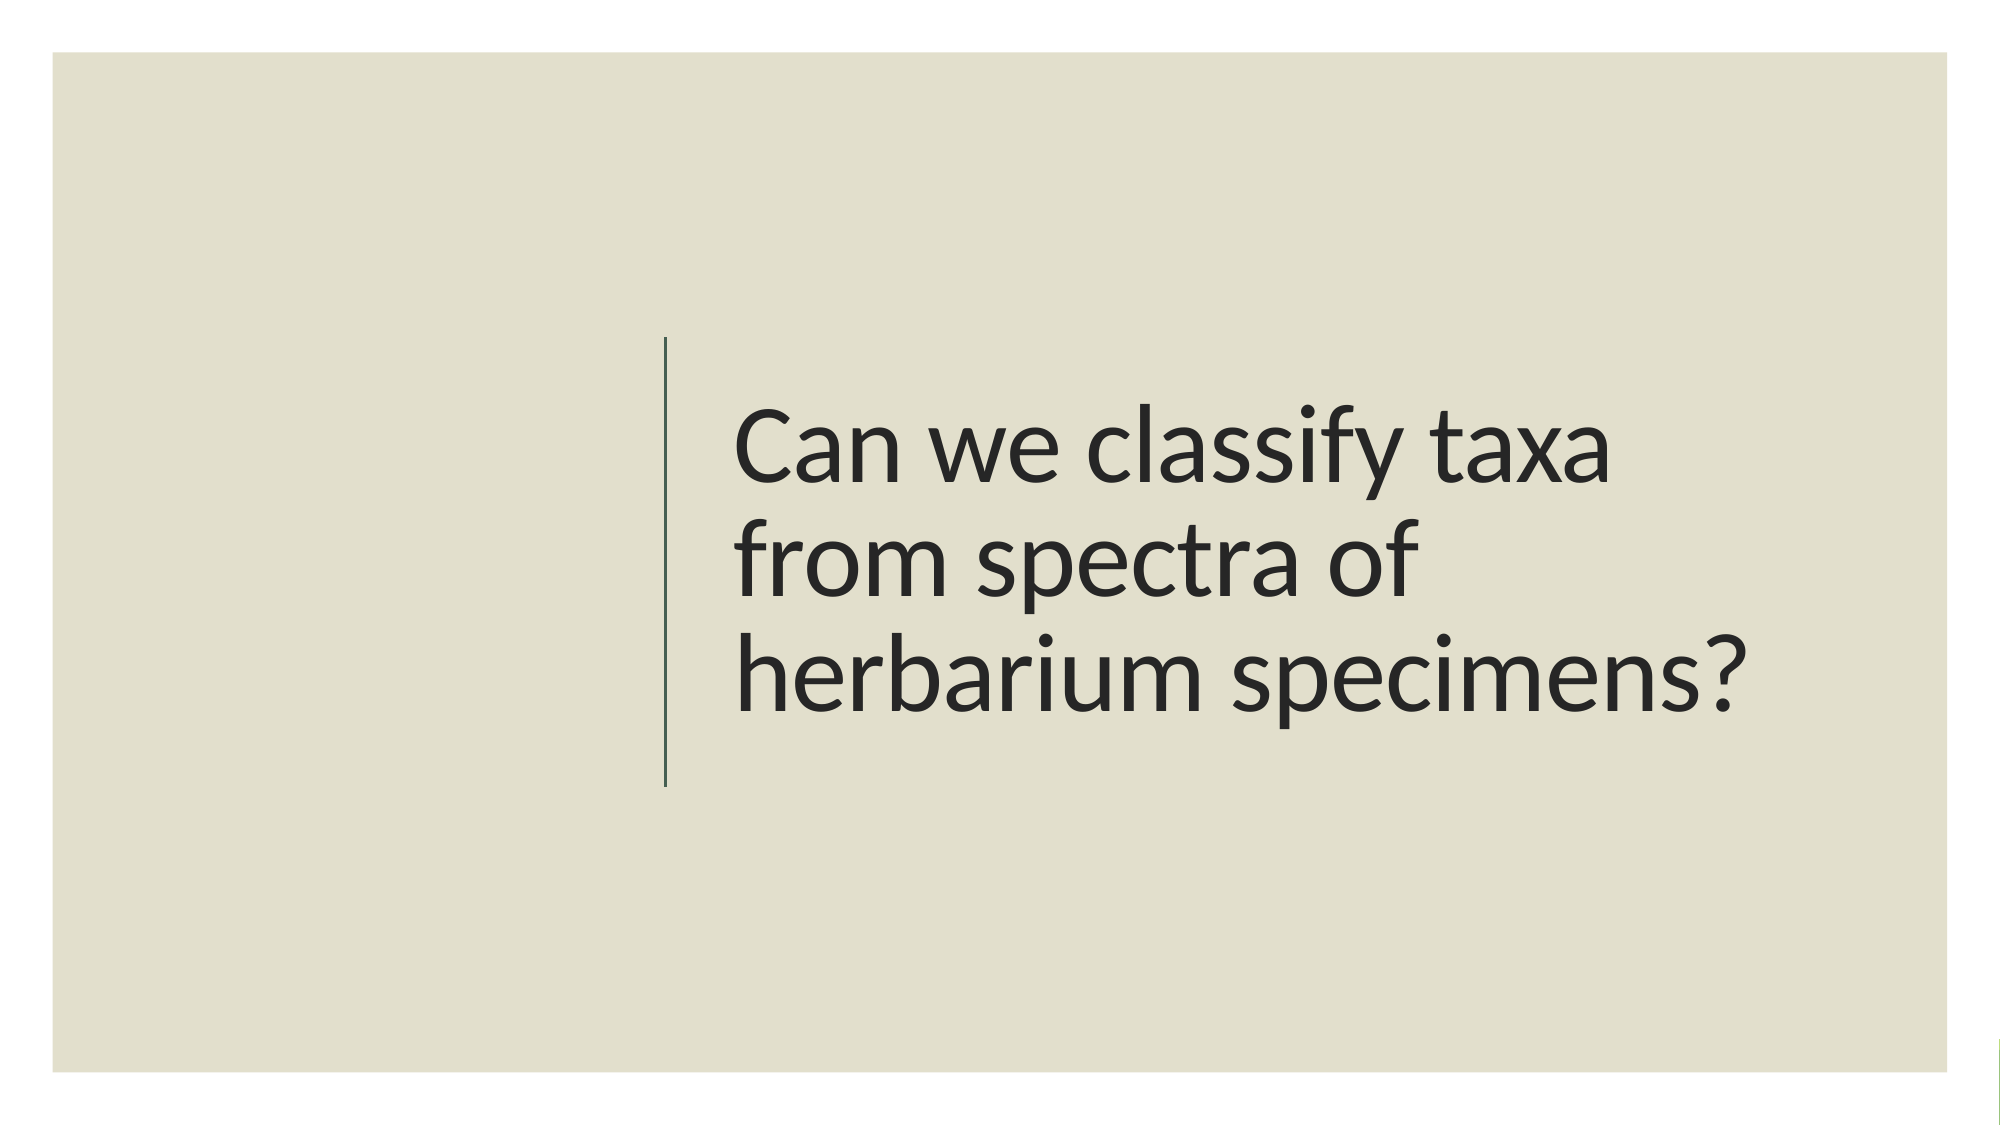

# Can we classify taxa from spectra of herbarium specimens?